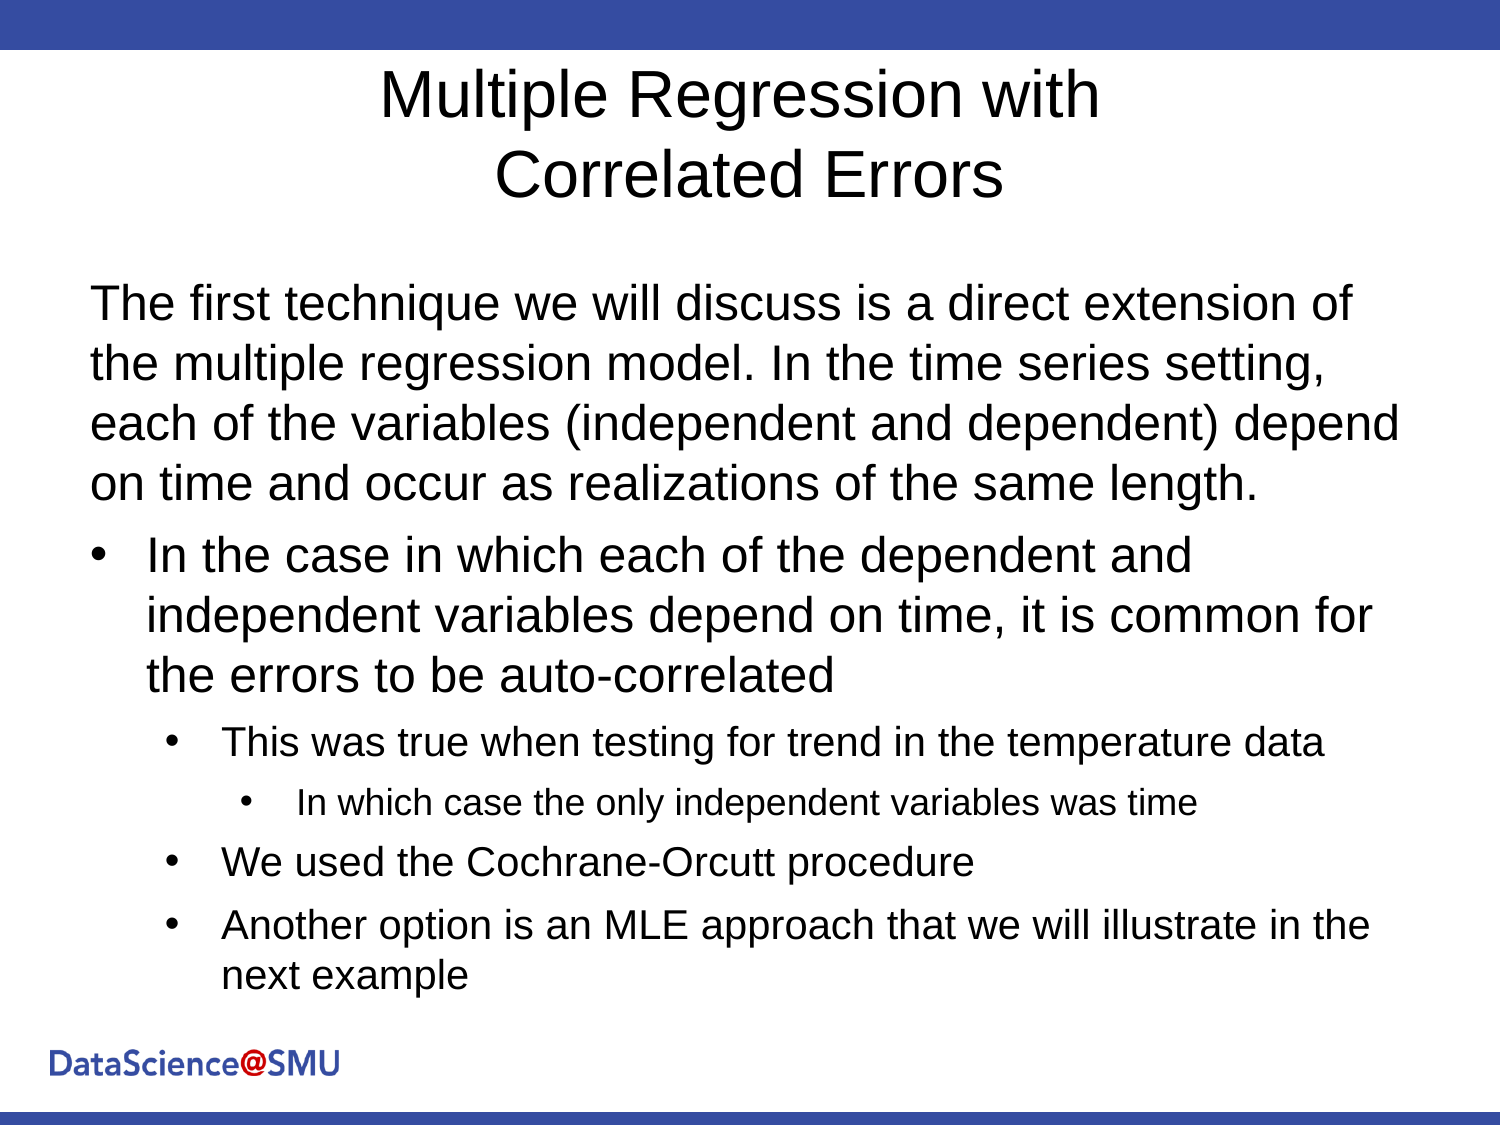

# Multiple Regression with Correlated Errors
The first technique we will discuss is a direct extension of the multiple regression model. In the time series setting, each of the variables (independent and dependent) depend on time and occur as realizations of the same length.
In the case in which each of the dependent and independent variables depend on time, it is common for the errors to be auto-correlated
This was true when testing for trend in the temperature data
In which case the only independent variables was time
We used the Cochrane-Orcutt procedure
Another option is an MLE approach that we will illustrate in the next example